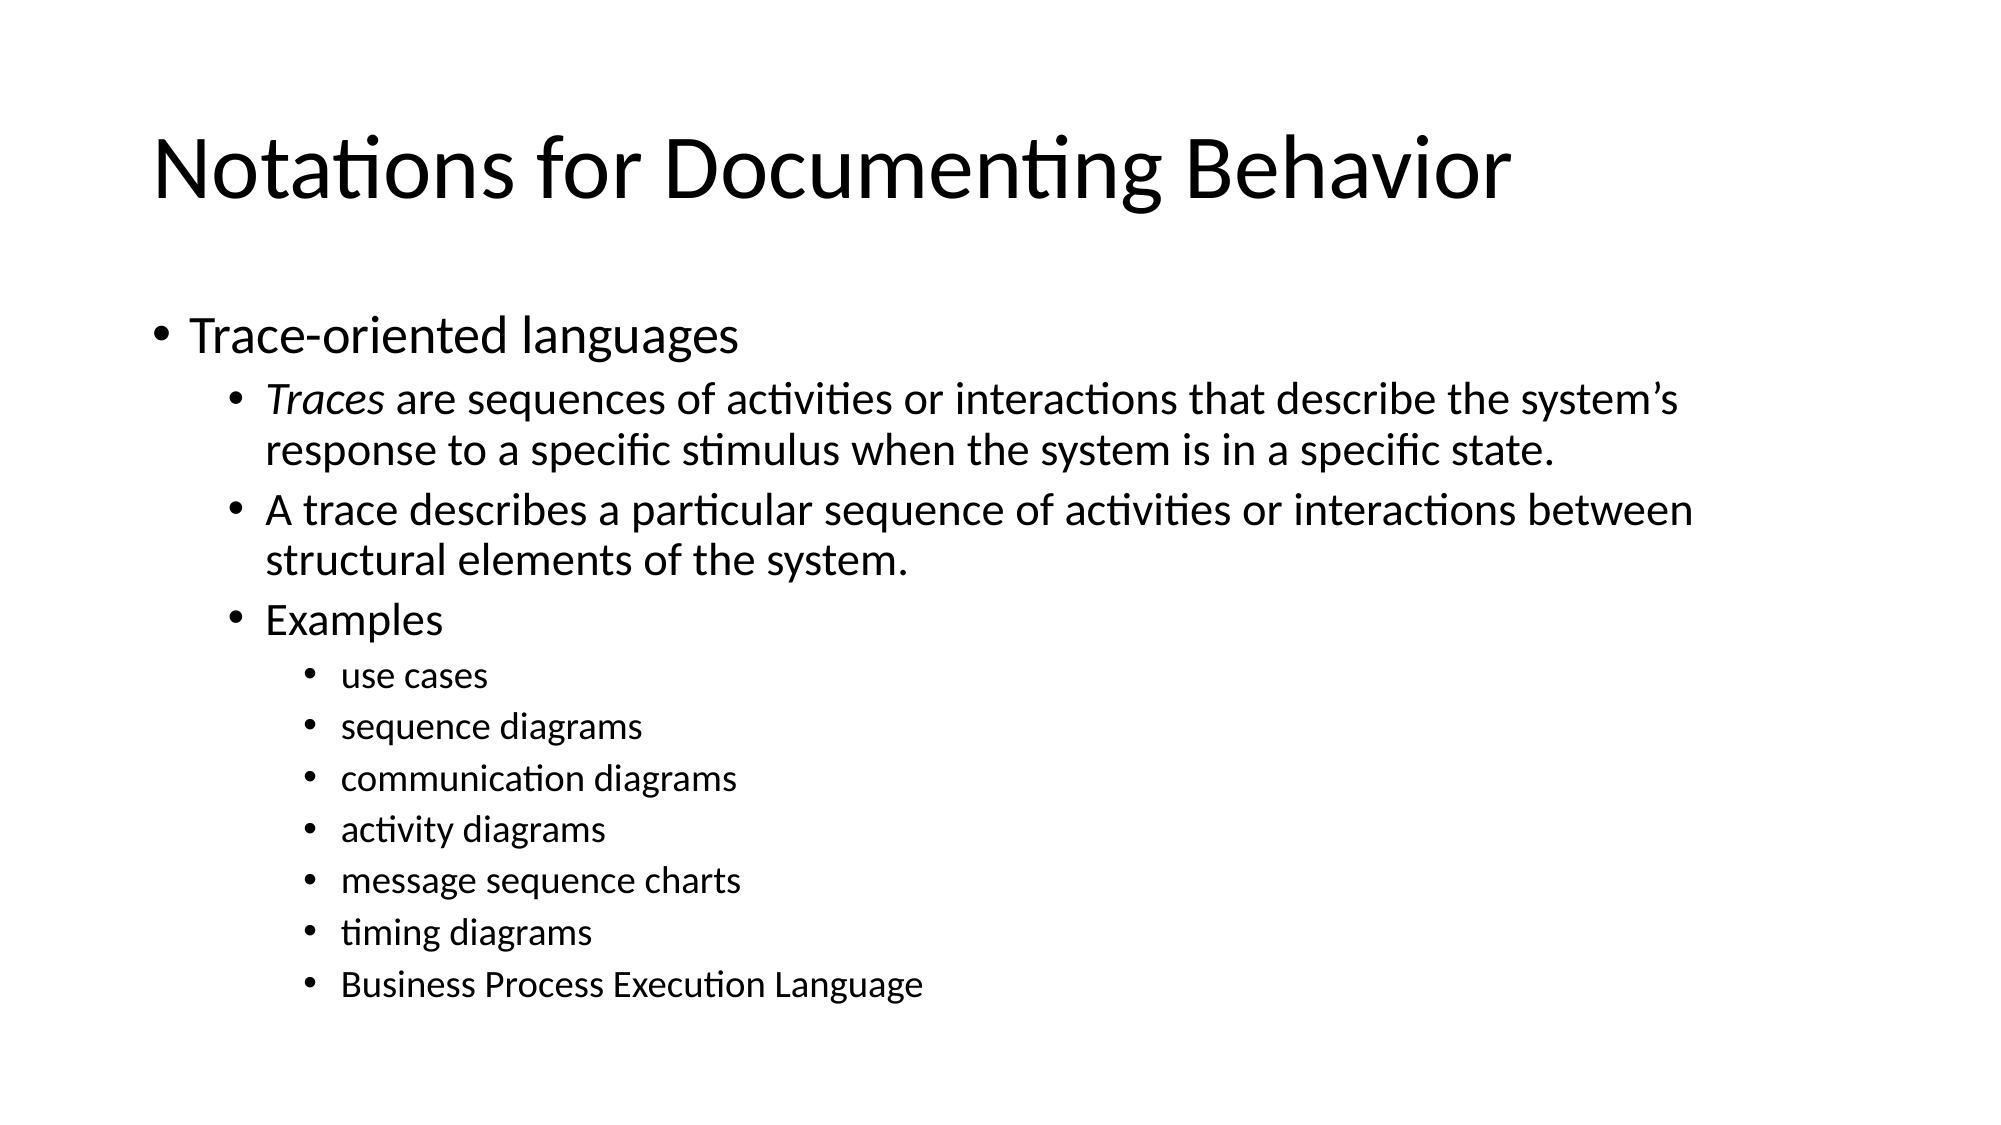

# Notations for Documenting Behavior
Trace-oriented languages
Traces are sequences of activities or interactions that describe the system’s response to a specific stimulus when the system is in a specific state.
A trace describes a particular sequence of activities or interactions between structural elements of the system.
Examples
use cases
sequence diagrams
communication diagrams
activity diagrams
message sequence charts
timing diagrams
Business Process Execution Language